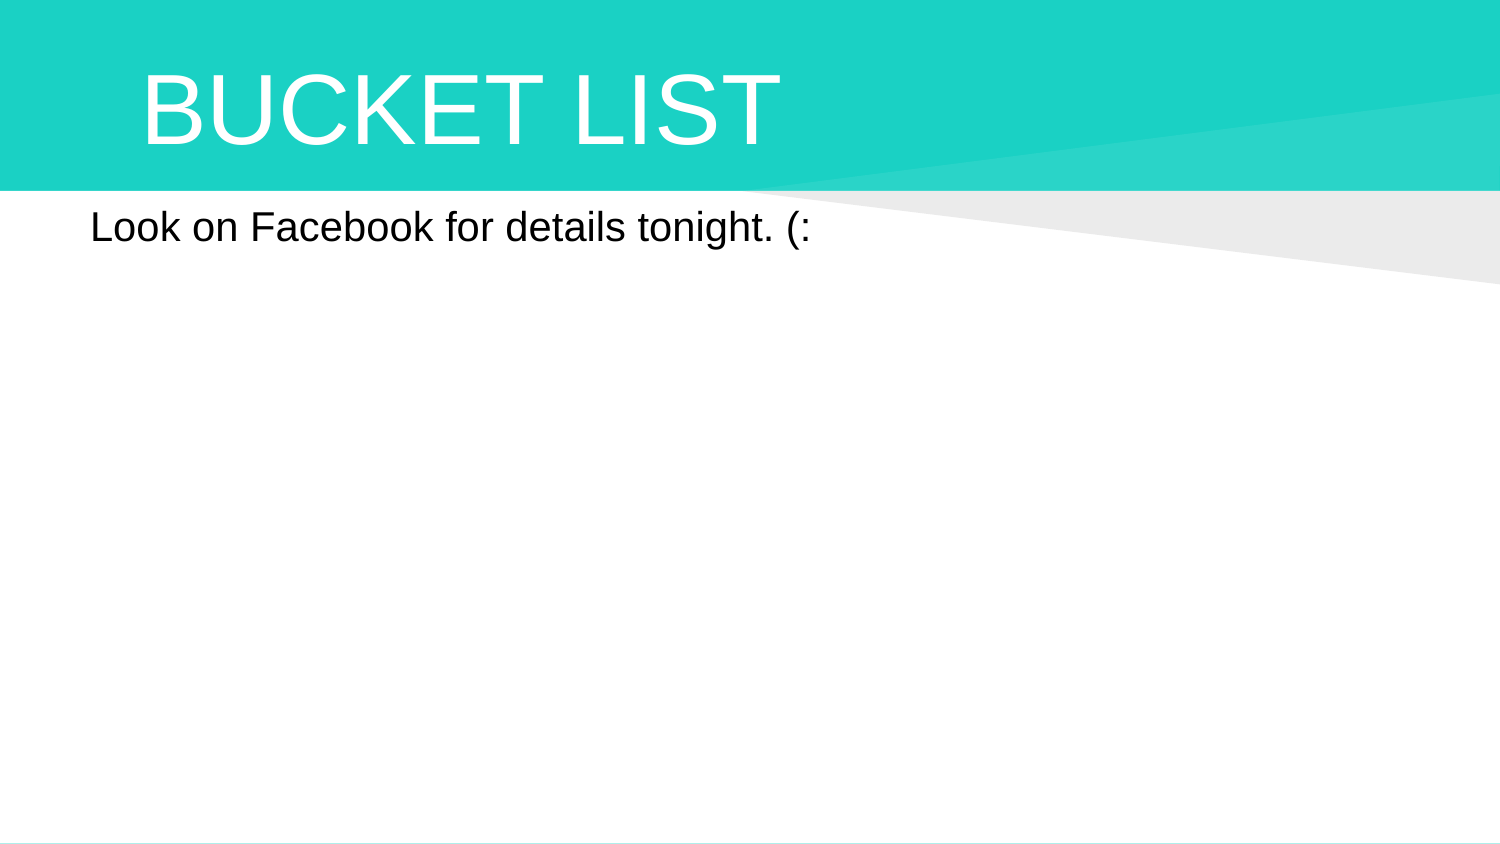

# BUCKET LIST
Look on Facebook for details tonight. (: